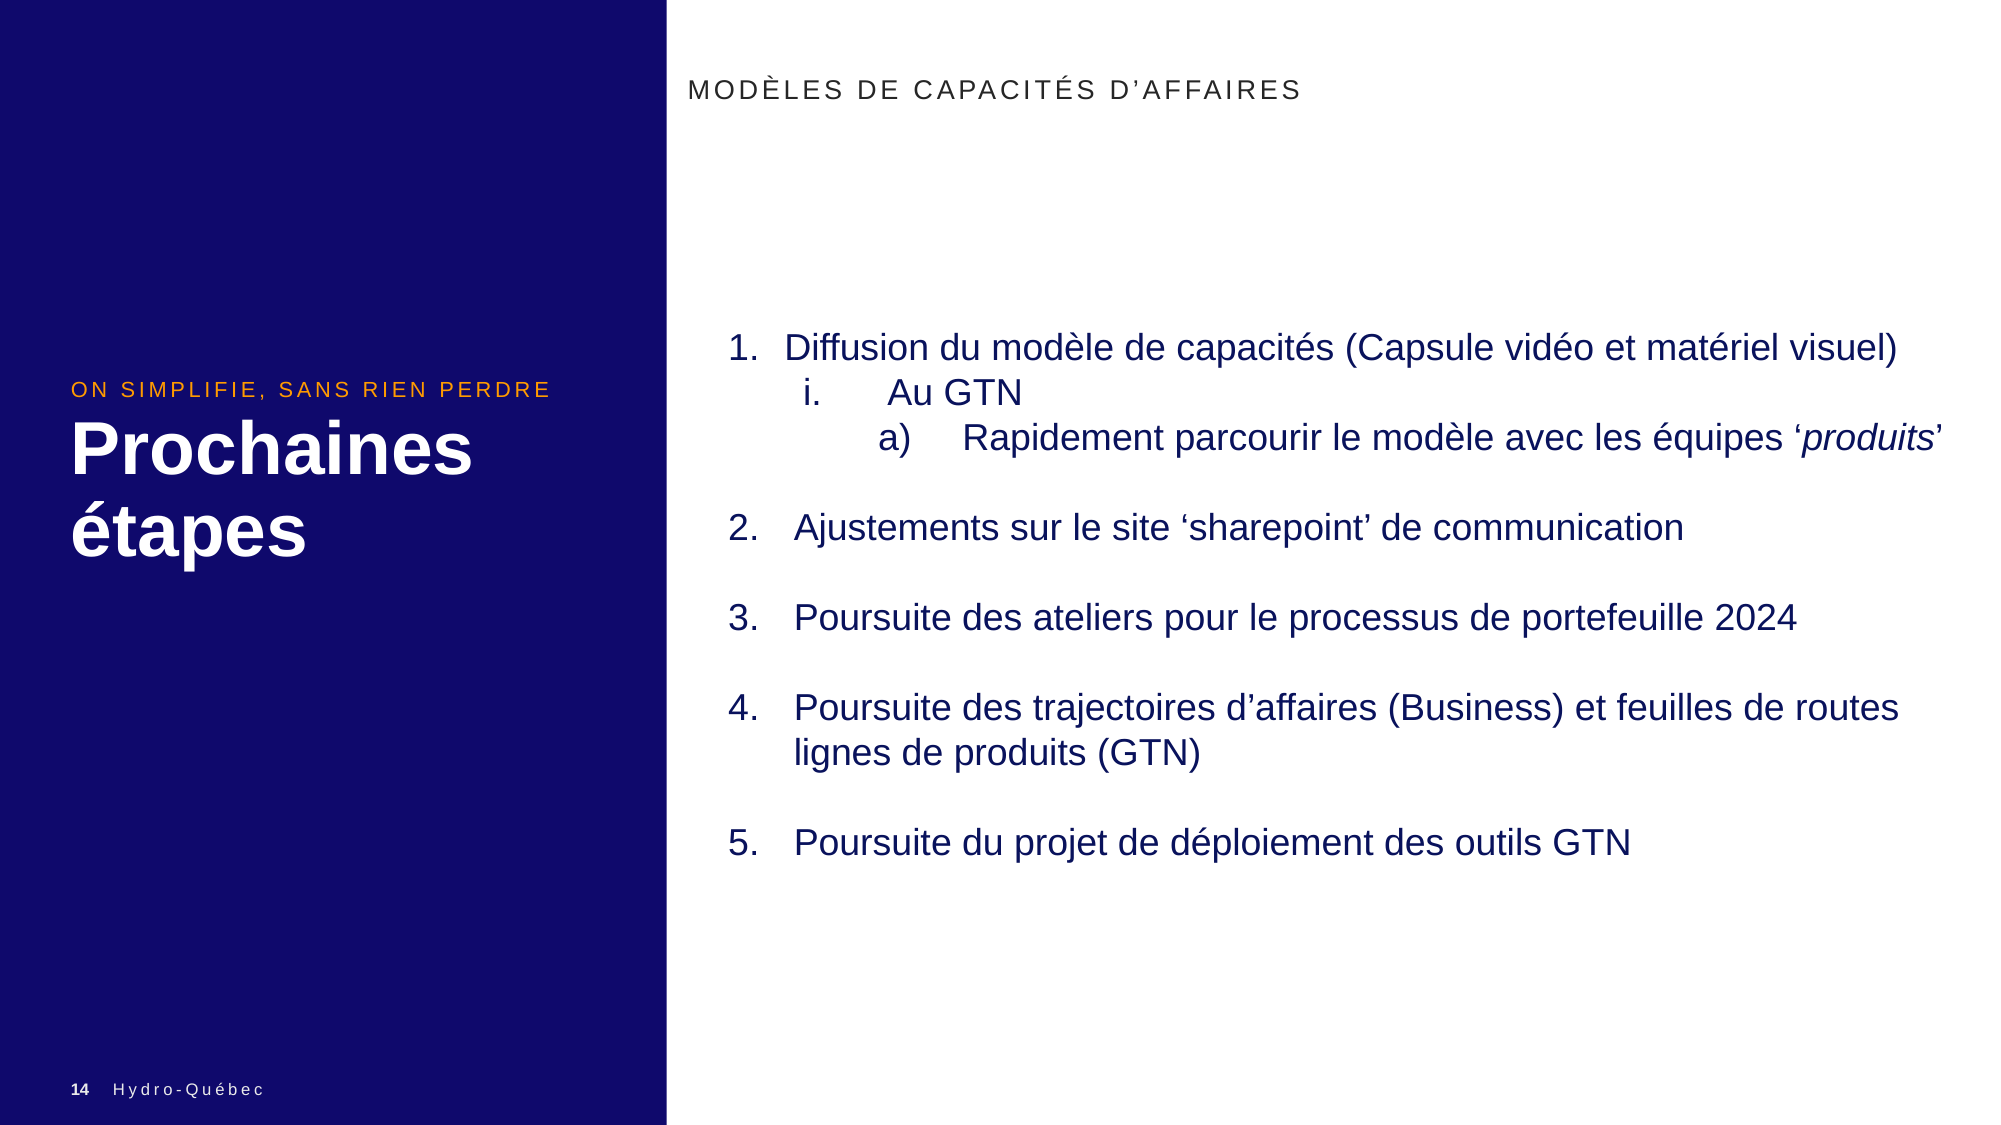

Modèles de capacités d’affaires
Diffusion du modèle de capacités (Capsule vidéo et matériel visuel)
Au GTN
Rapidement parcourir le modèle avec les équipes ‘produits’

Ajustements sur le site ‘sharepoint’ de communication

Poursuite des ateliers pour le processus de portefeuille 2024
Poursuite des trajectoires d’affaires (Business) et feuilles de routes lignes de produits (GTN)

Poursuite du projet de déploiement des outils GTN
On simplifie, sans rien perdre
# Prochaines étapes